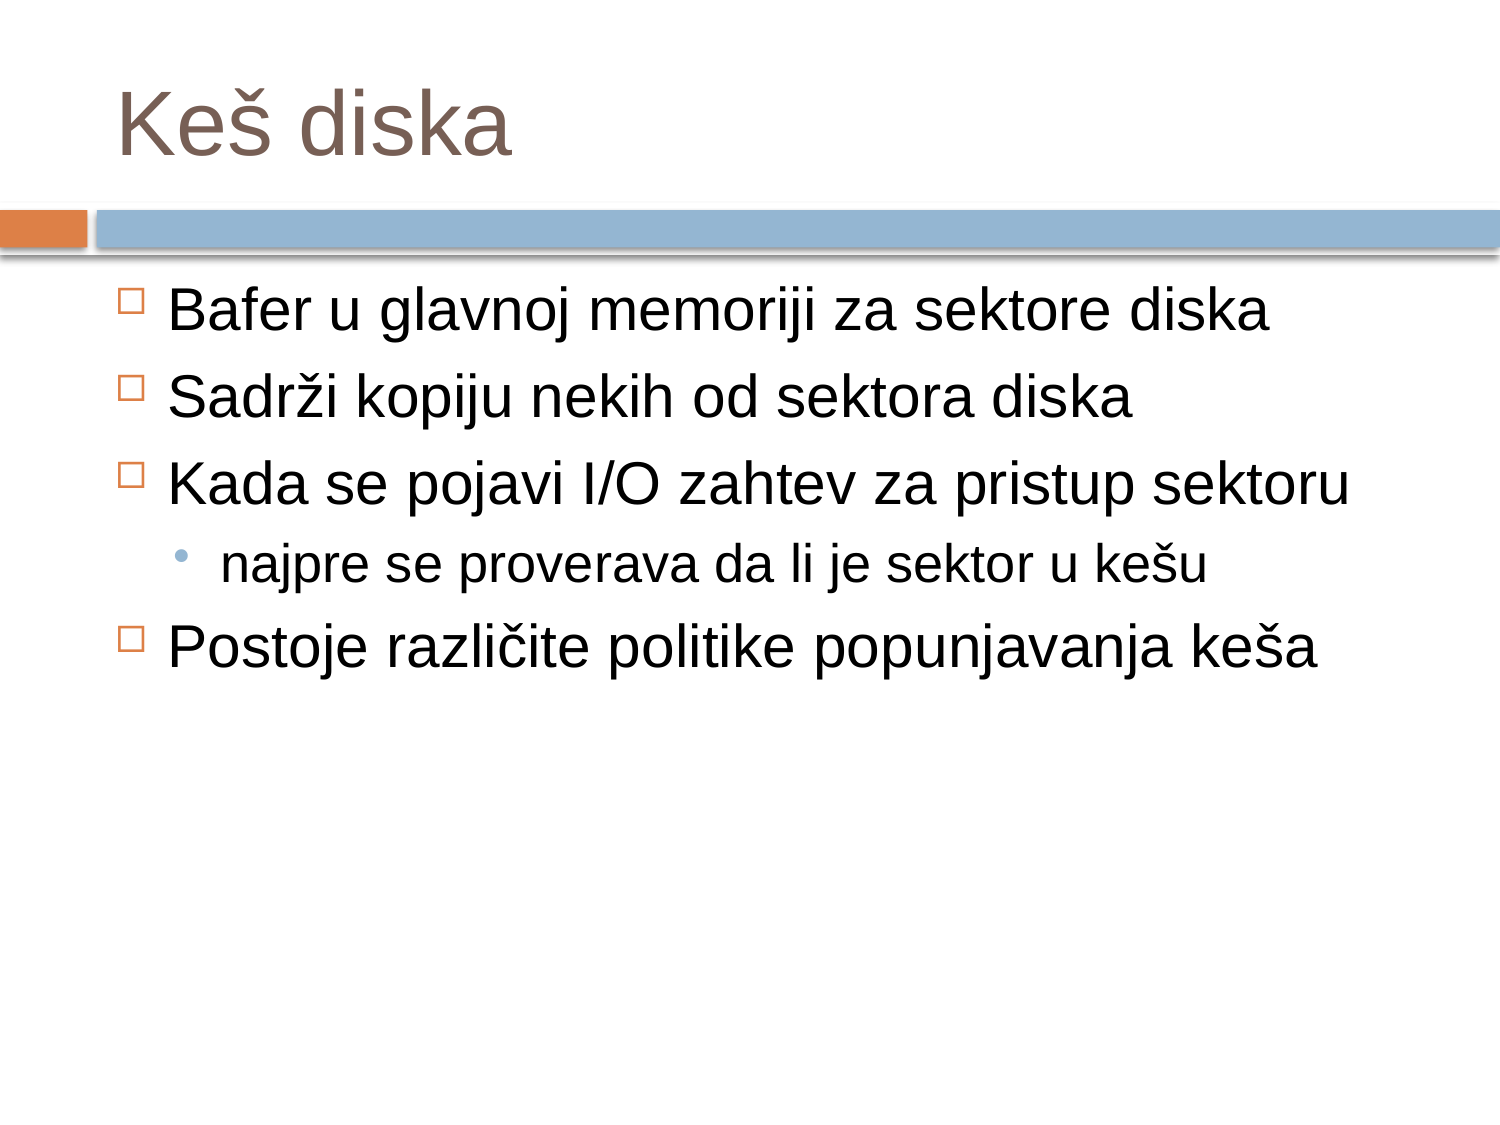

# Keš diska
Bafer u glavnoj memoriji za sektore diska
Sadrži kopiju nekih od sektora diska
Kada se pojavi I/O zahtev za pristup sektoru
najpre se proverava da li je sektor u kešu
Postoje različite politike popunjavanja keša